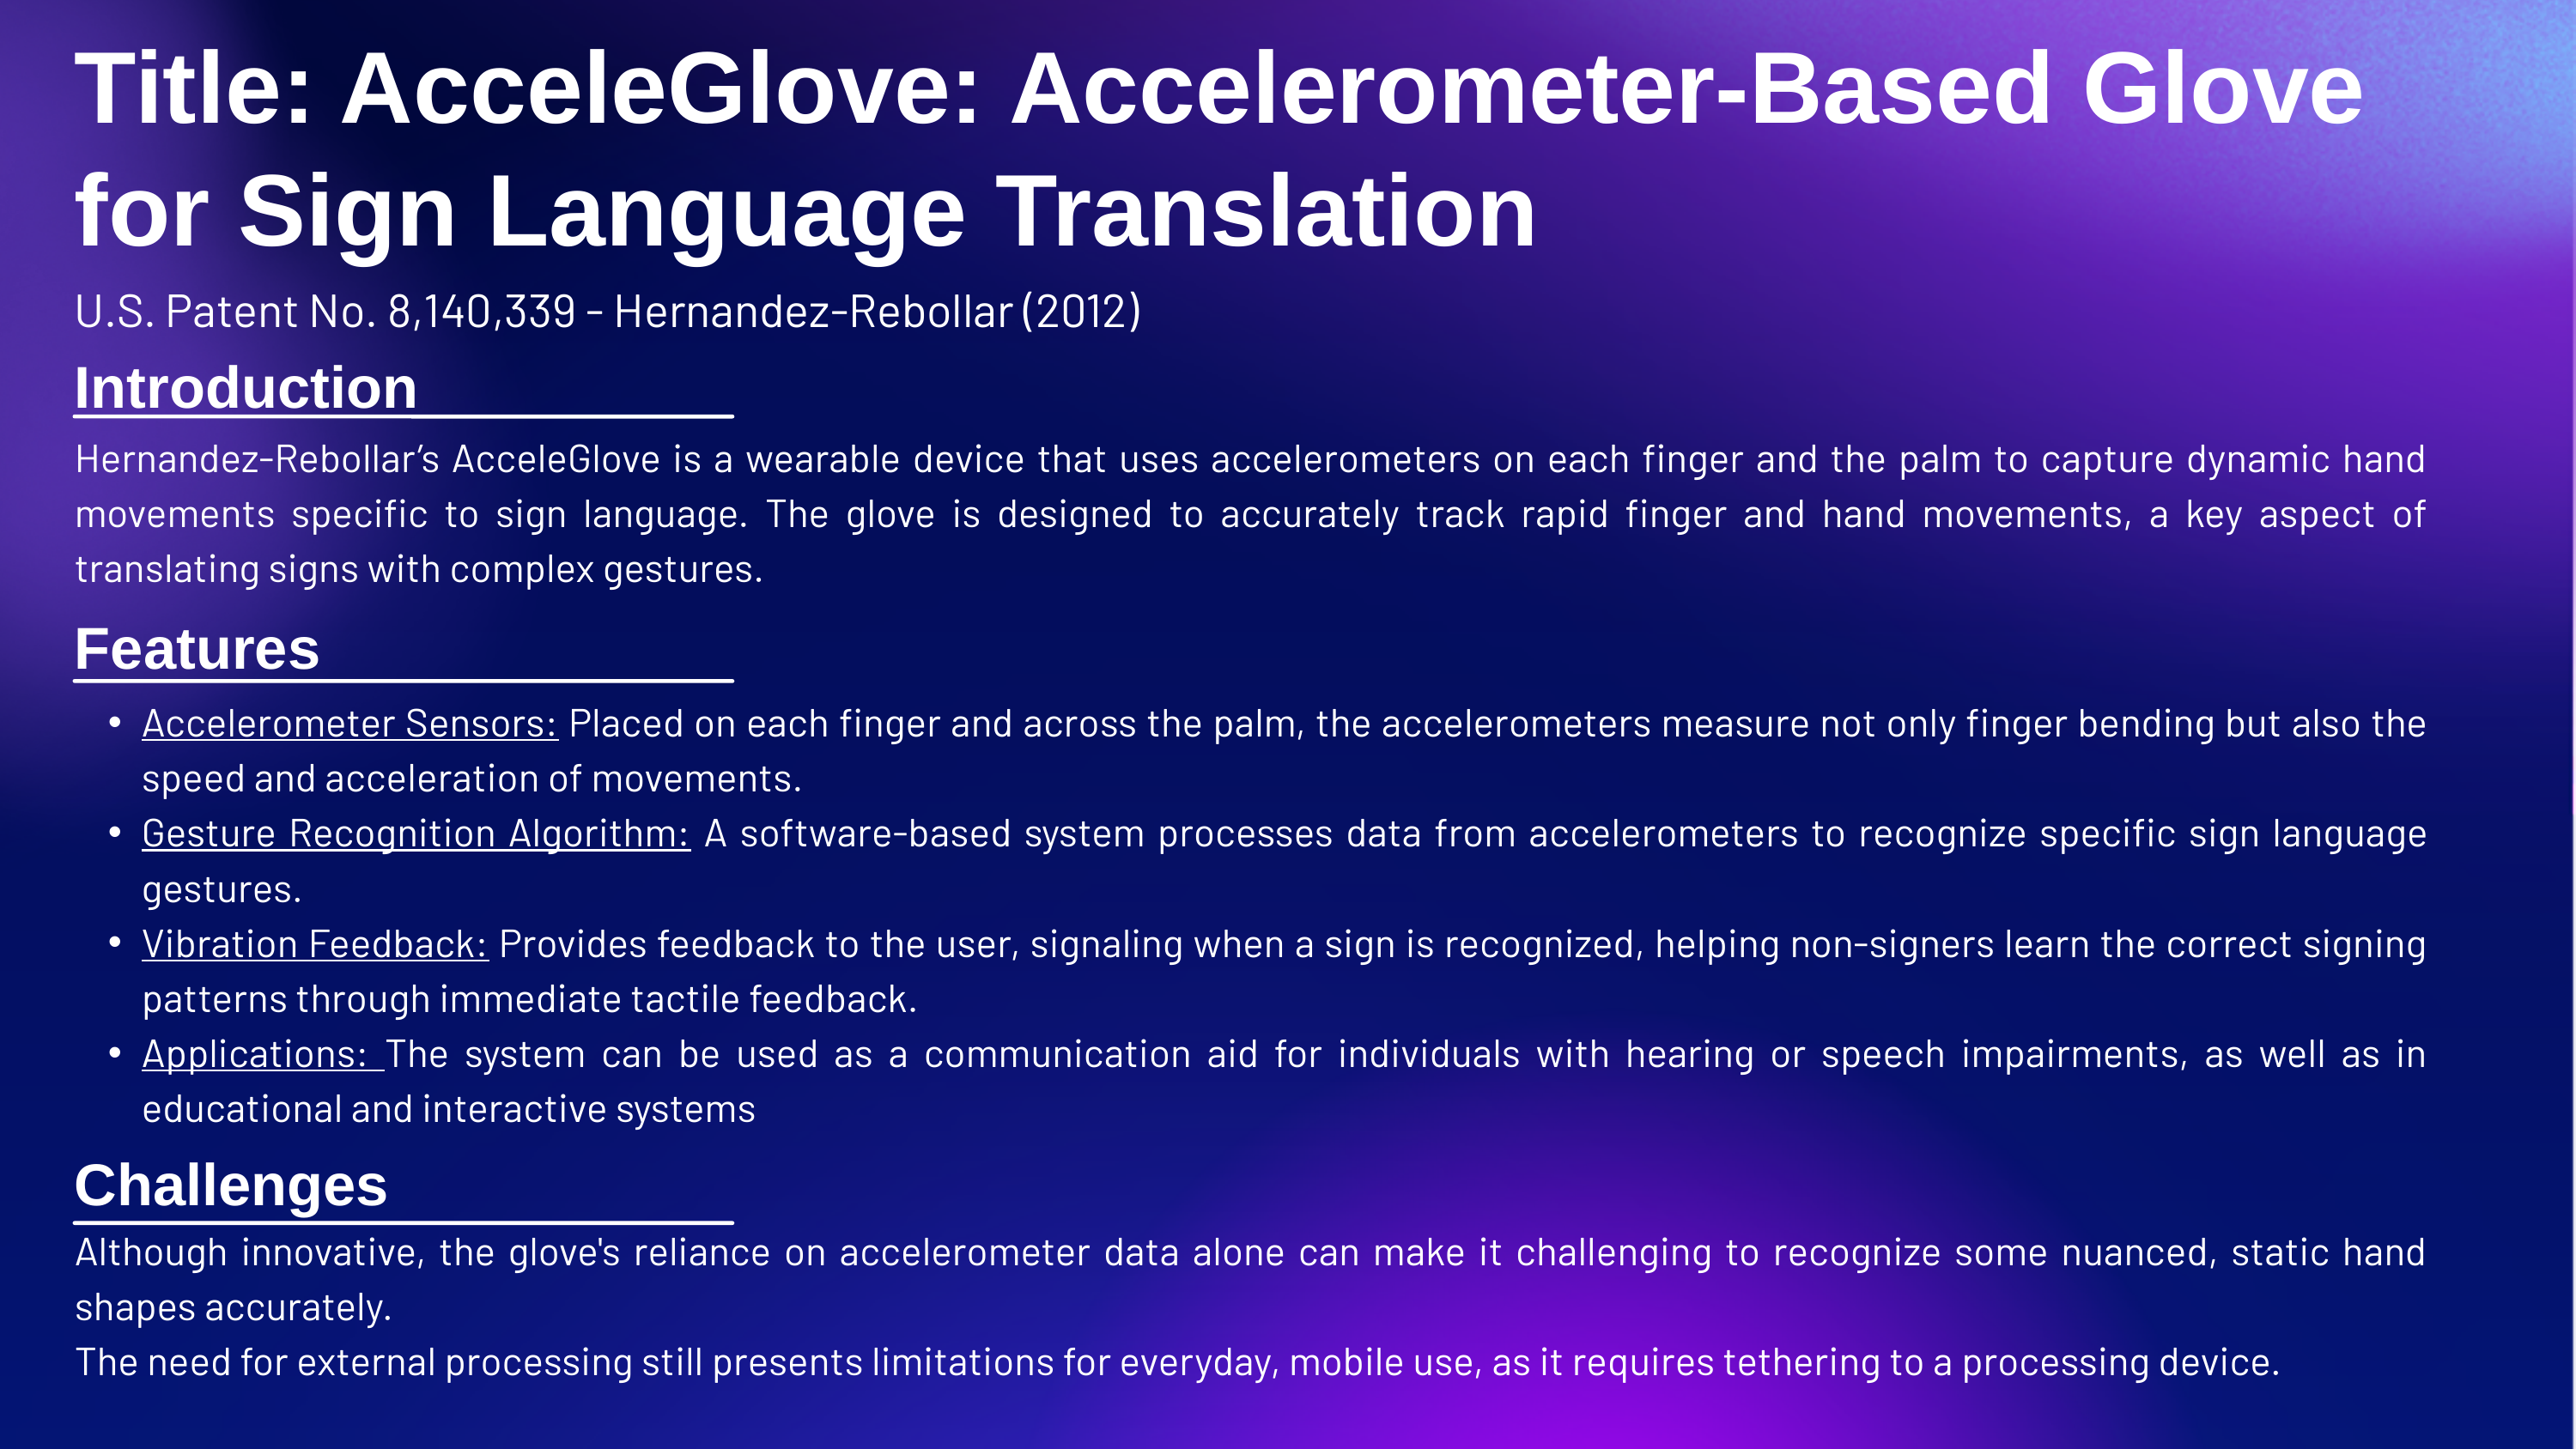

Title: AcceleGlove: Accelerometer-Based Glove for Sign Language Translation
U.S. Patent No. 8,140,339 - Hernandez-Rebollar (2012)
Introduction

Hernandez-Rebollar’s AcceleGlove is a wearable device that uses accelerometers on each finger and the palm to capture dynamic hand movements specific to sign language. The glove is designed to accurately track rapid finger and hand movements, a key aspect of translating signs with complex gestures.

Features

Accelerometer Sensors: Placed on each finger and across the palm, the accelerometers measure not only finger bending but also the speed and acceleration of movements.
Gesture Recognition Algorithm: A software-based system processes data from accelerometers to recognize specific sign language gestures.
Vibration Feedback: Provides feedback to the user, signaling when a sign is recognized, helping non-signers learn the correct signing patterns through immediate tactile feedback.
Applications: The system can be used as a communication aid for individuals with hearing or speech impairments, as well as in educational and interactive systems

Challenges
Although innovative, the glove's reliance on accelerometer data alone can make it challenging to recognize some nuanced, static hand shapes accurately.
The need for external processing still presents limitations for everyday, mobile use, as it requires tethering to a processing device.